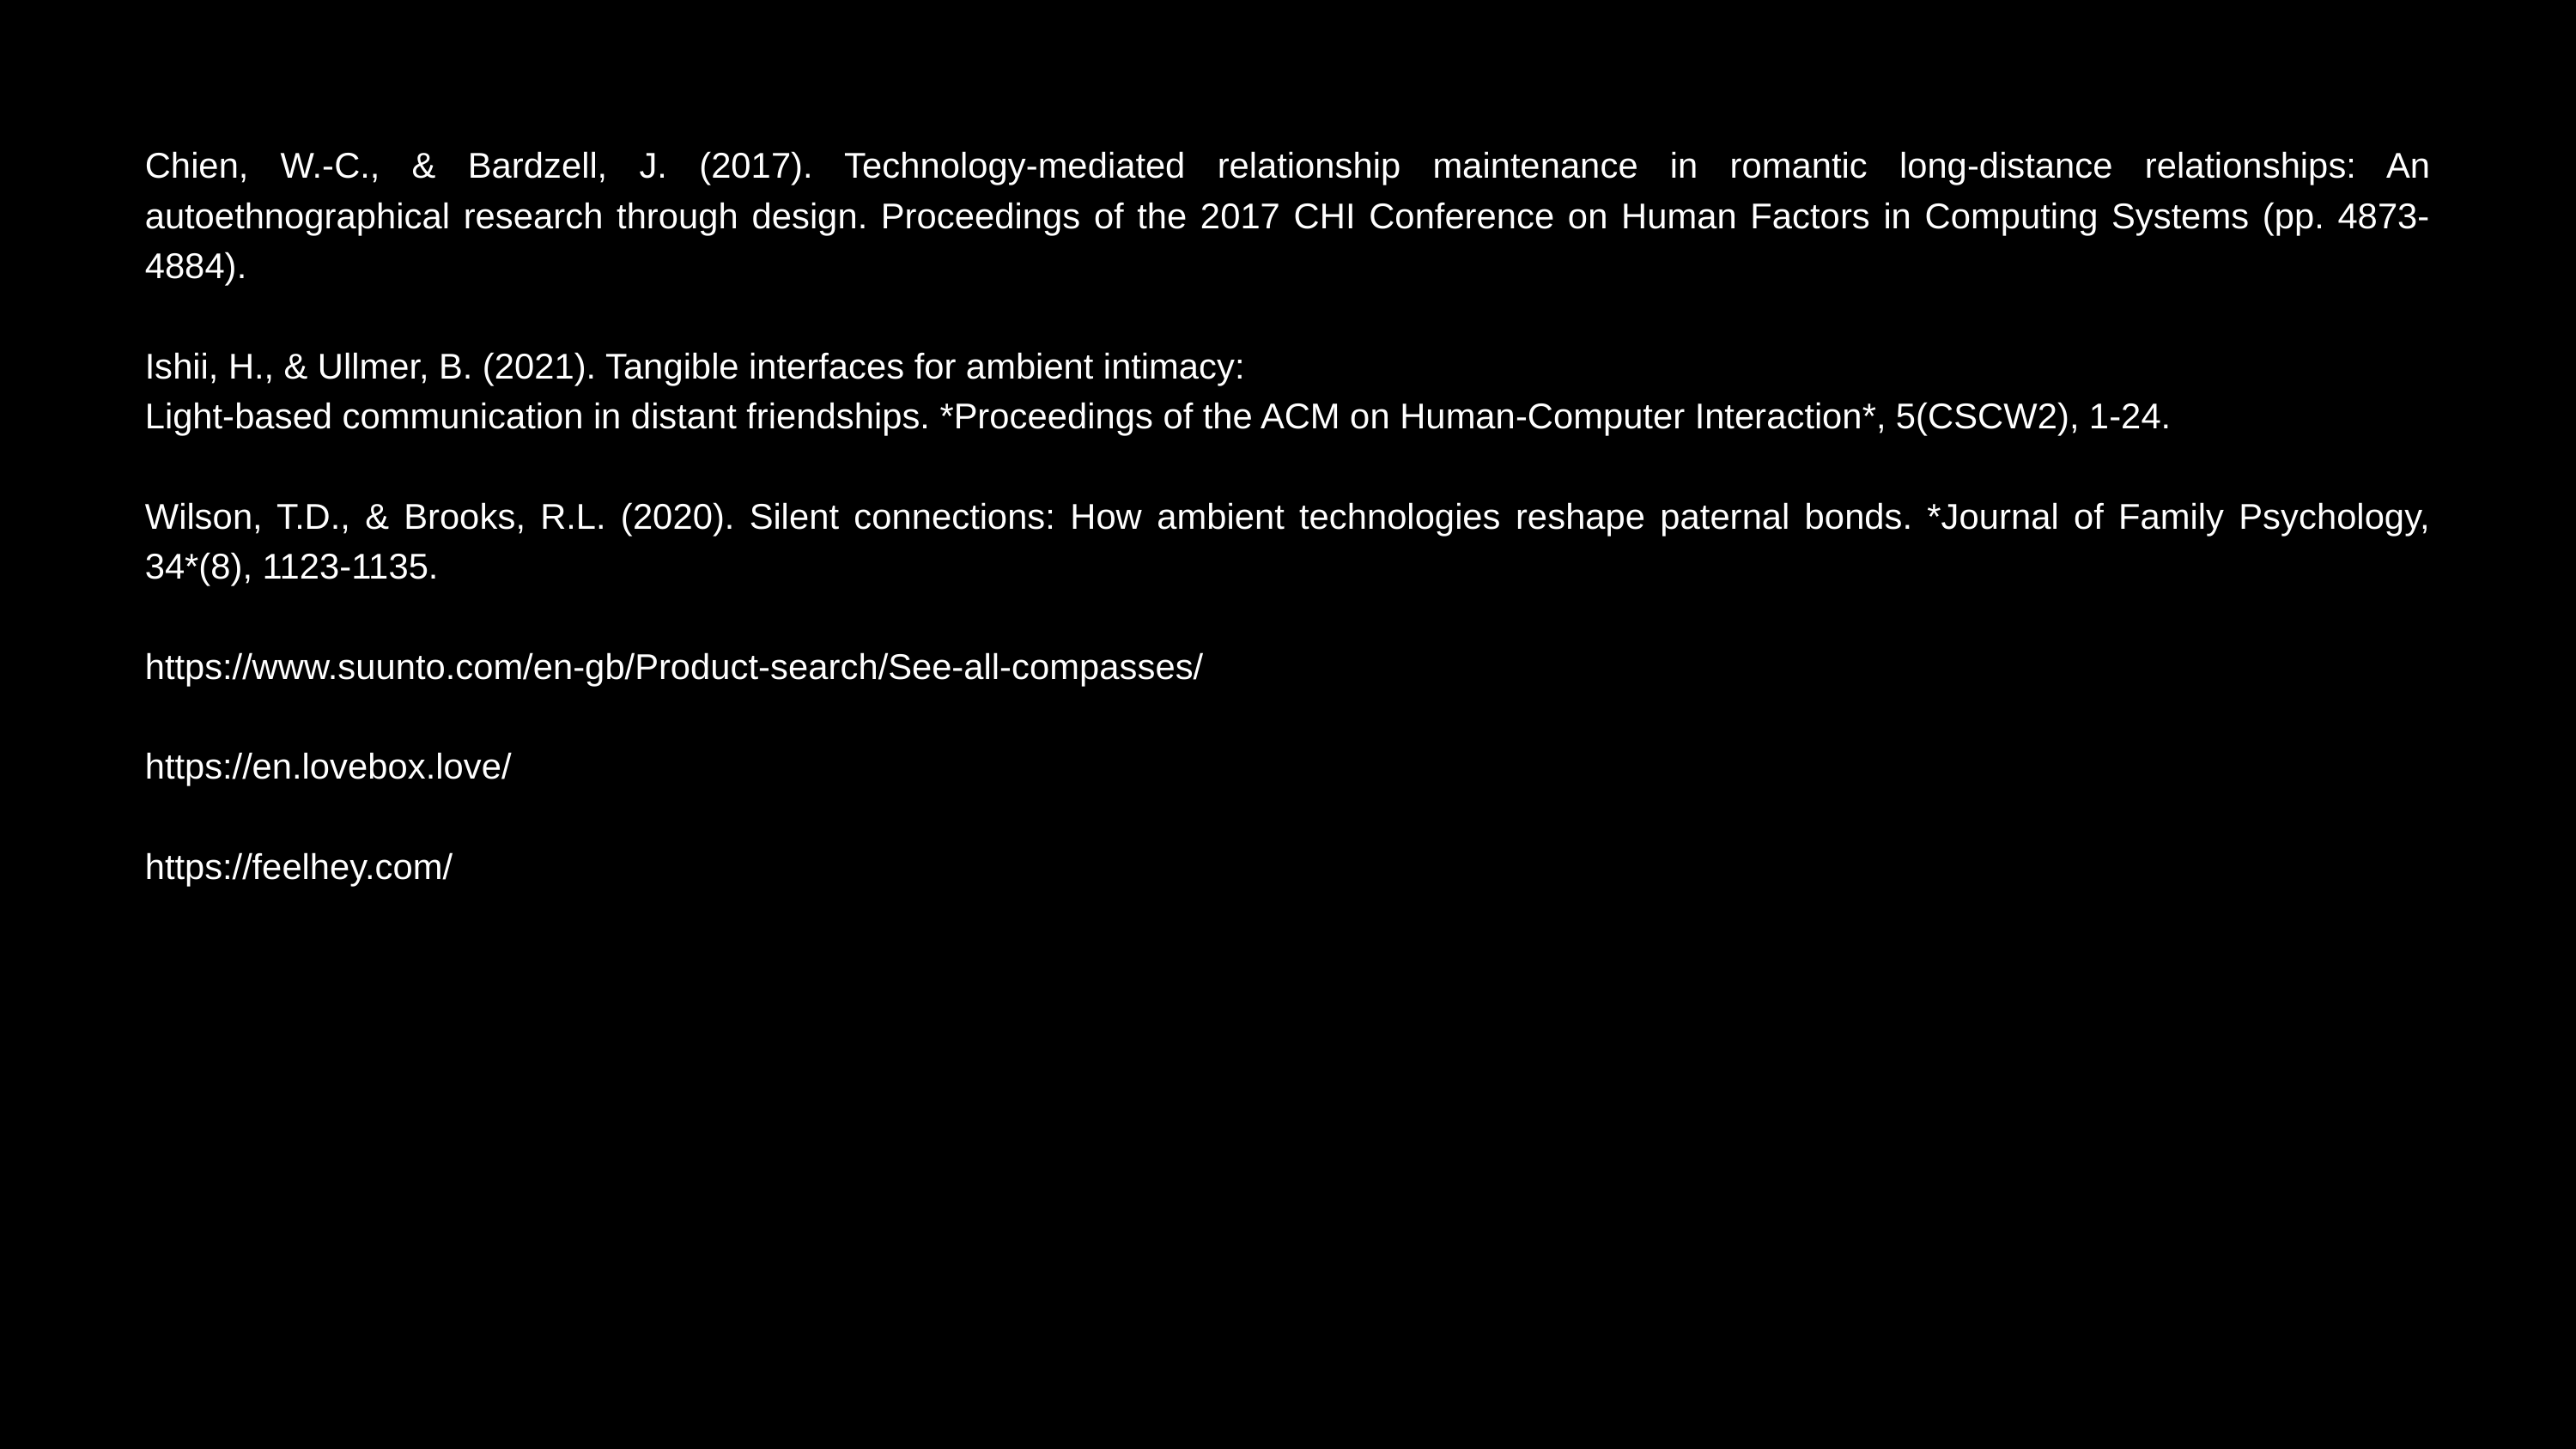

Chien, W.-C., & Bardzell, J. (2017). Technology-mediated relationship maintenance in romantic long-distance relationships: An autoethnographical research through design. Proceedings of the 2017 CHI Conference on Human Factors in Computing Systems (pp. 4873-4884).

Ishii, H., & Ullmer, B. (2021). Tangible interfaces for ambient intimacy:
Light-based communication in distant friendships. *Proceedings of the ACM on Human-Computer Interaction*, 5(CSCW2), 1-24.

Wilson, T.D., & Brooks, R.L. (2020). Silent connections: How ambient technologies reshape paternal bonds. *Journal of Family Psychology, 34*(8), 1123-1135.

https://www.suunto.com/en-gb/Product-search/See-all-compasses/

https://en.lovebox.love/

https://feelhey.com/